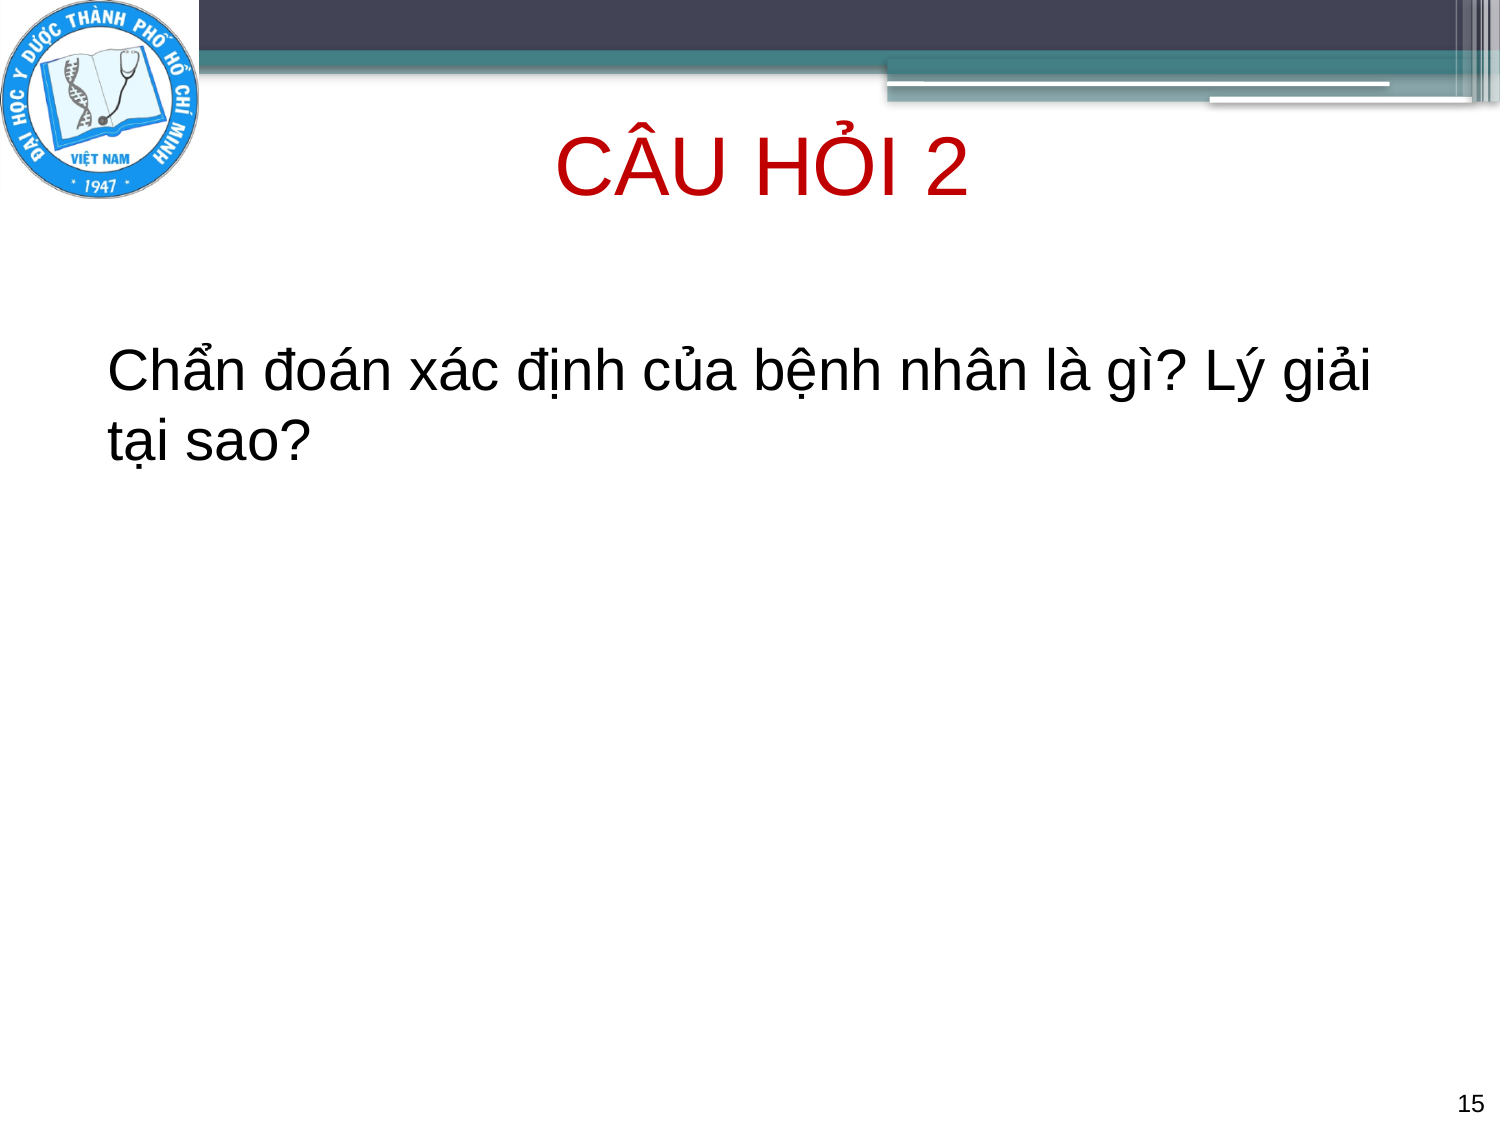

# CÂU HỎI 2
Chẩn đoán xác định của bệnh nhân là gì? Lý giải tại sao?

15